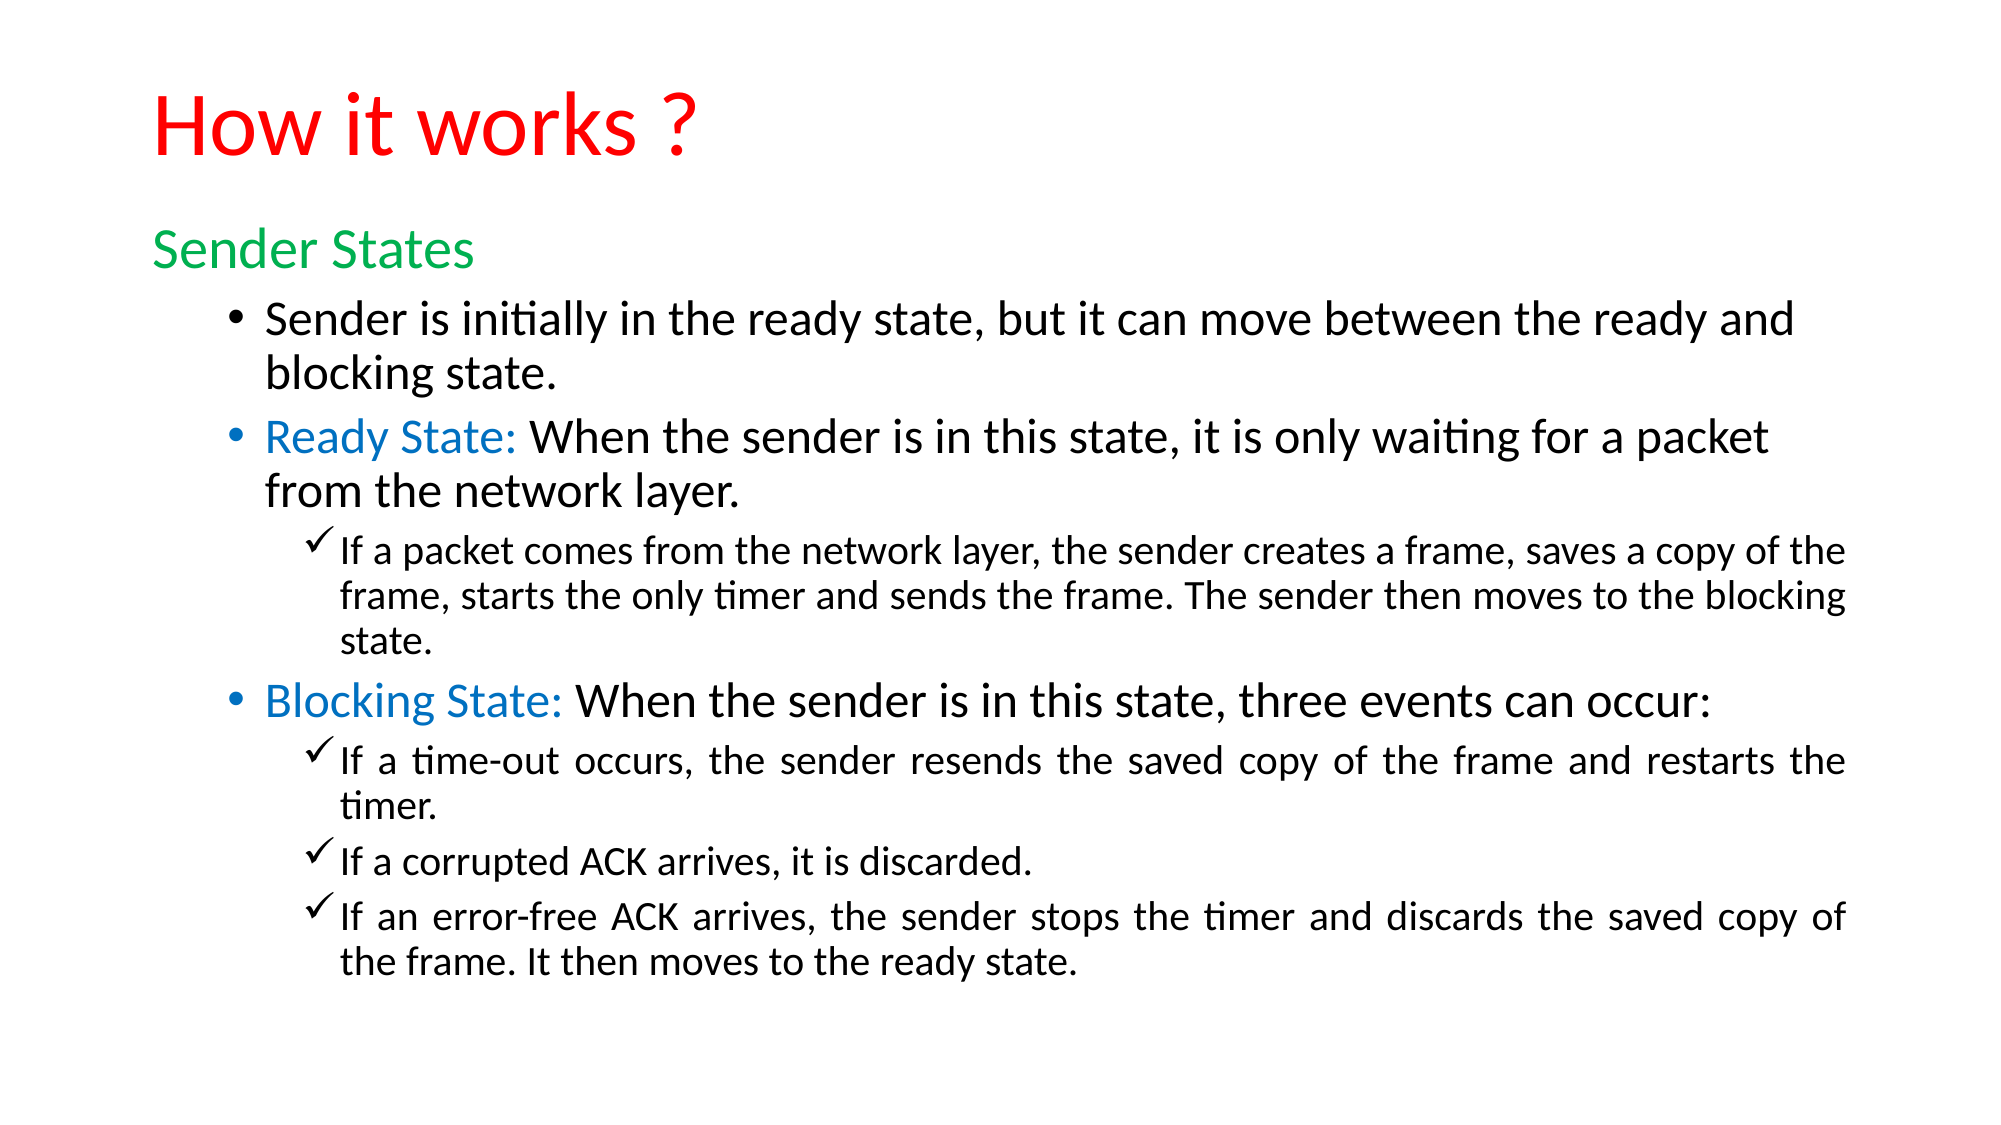

# How it works ?
Sender States
Sender is initially in the ready state, but it can move between the ready and blocking state.
Ready State: When the sender is in this state, it is only waiting for a packet from the network layer.
If a packet comes from the network layer, the sender creates a frame, saves a copy of the frame, starts the only timer and sends the frame. The sender then moves to the blocking state.
Blocking State: When the sender is in this state, three events can occur:
If a time-out occurs, the sender resends the saved copy of the frame and restarts the timer.
If a corrupted ACK arrives, it is discarded.
If an error-free ACK arrives, the sender stops the timer and discards the saved copy of the frame. It then moves to the ready state.